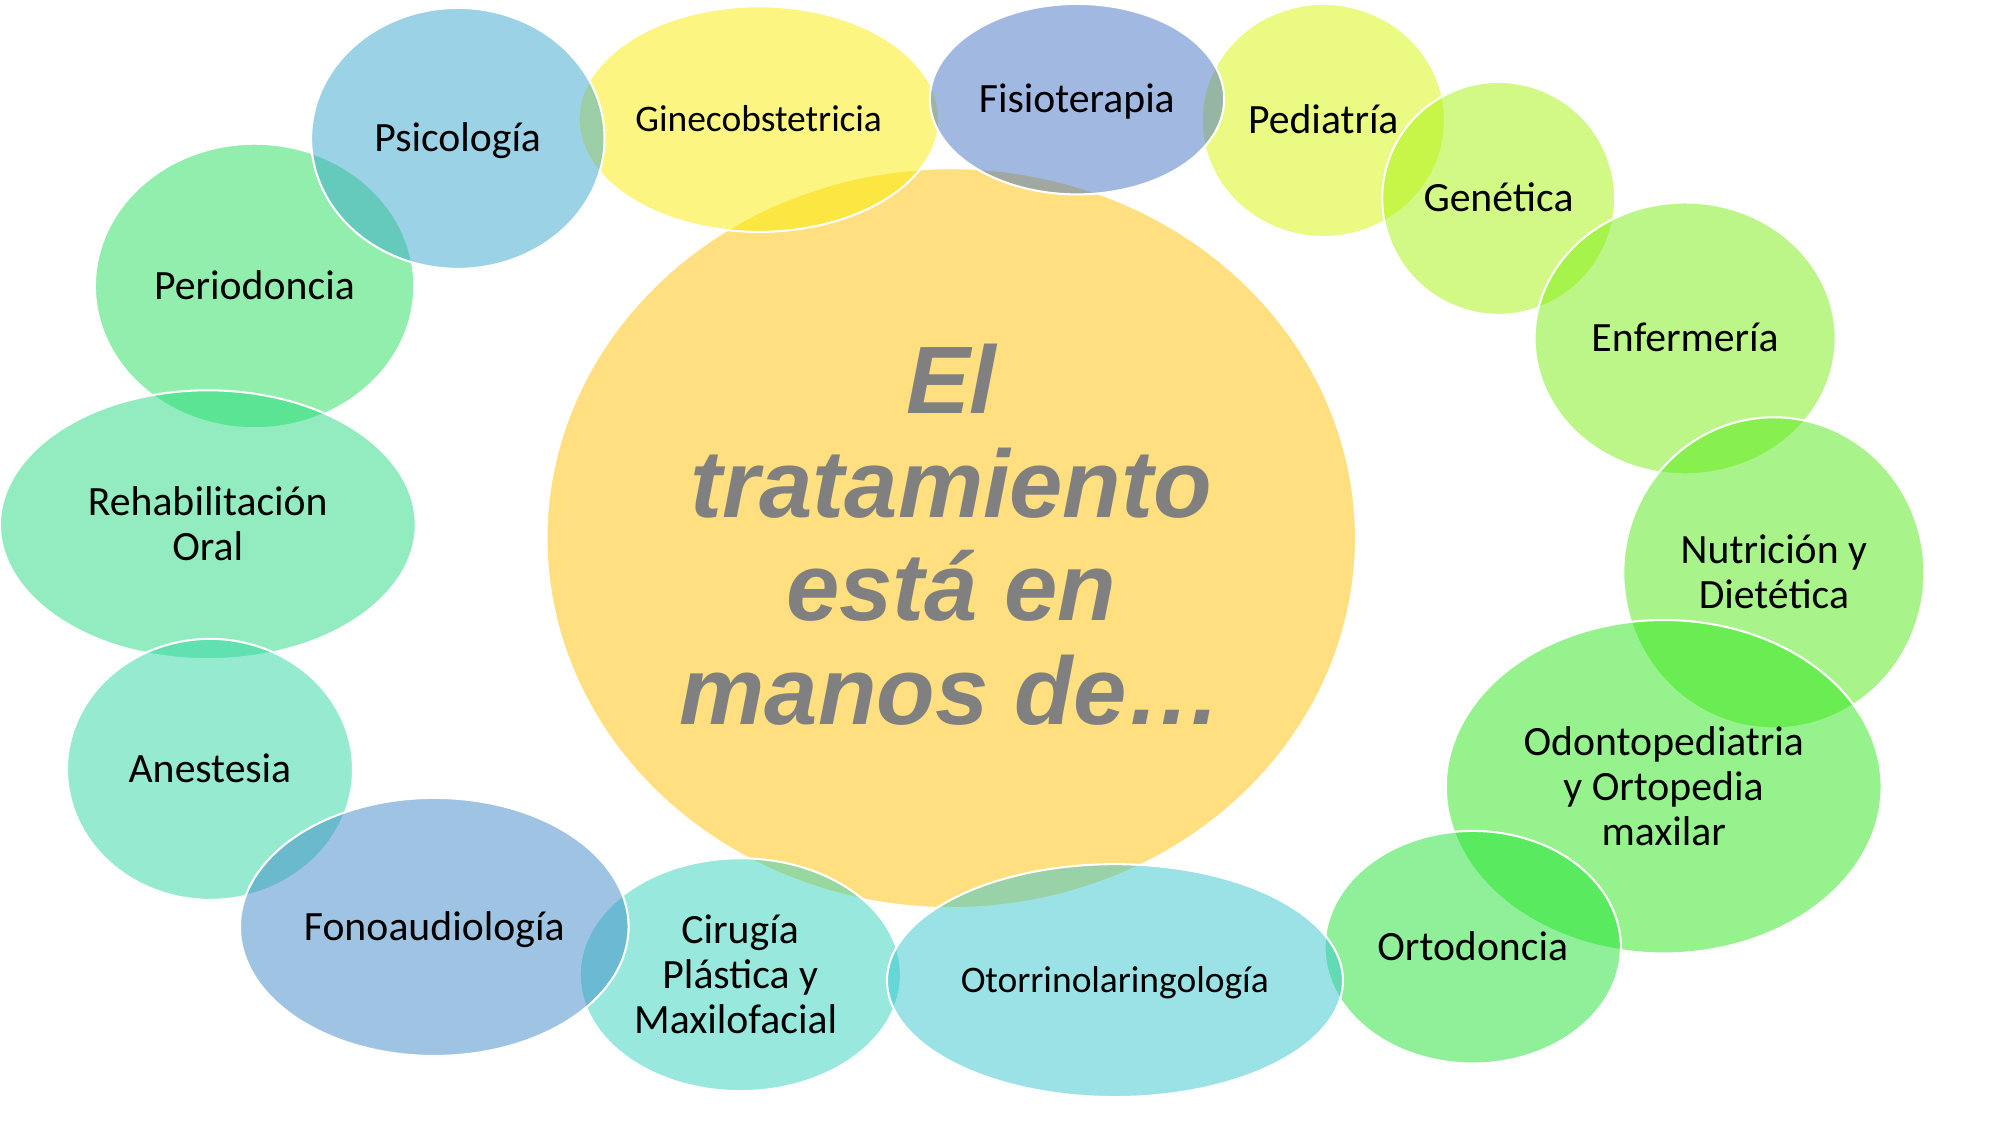

El tratamiento está en manos de…
Ginecobstetricia
Pediatría
Genética
Enfermería
Nutrición y Dietética
Odontopediatria y Ortopedia maxilar
Ortodoncia
Periodoncia
Rehabilitación Oral
Anestesia
Cirugía Plástica y Maxilofacial
Otorrinolaringología
Psicología
Fonoaudiología
Fisioterapia